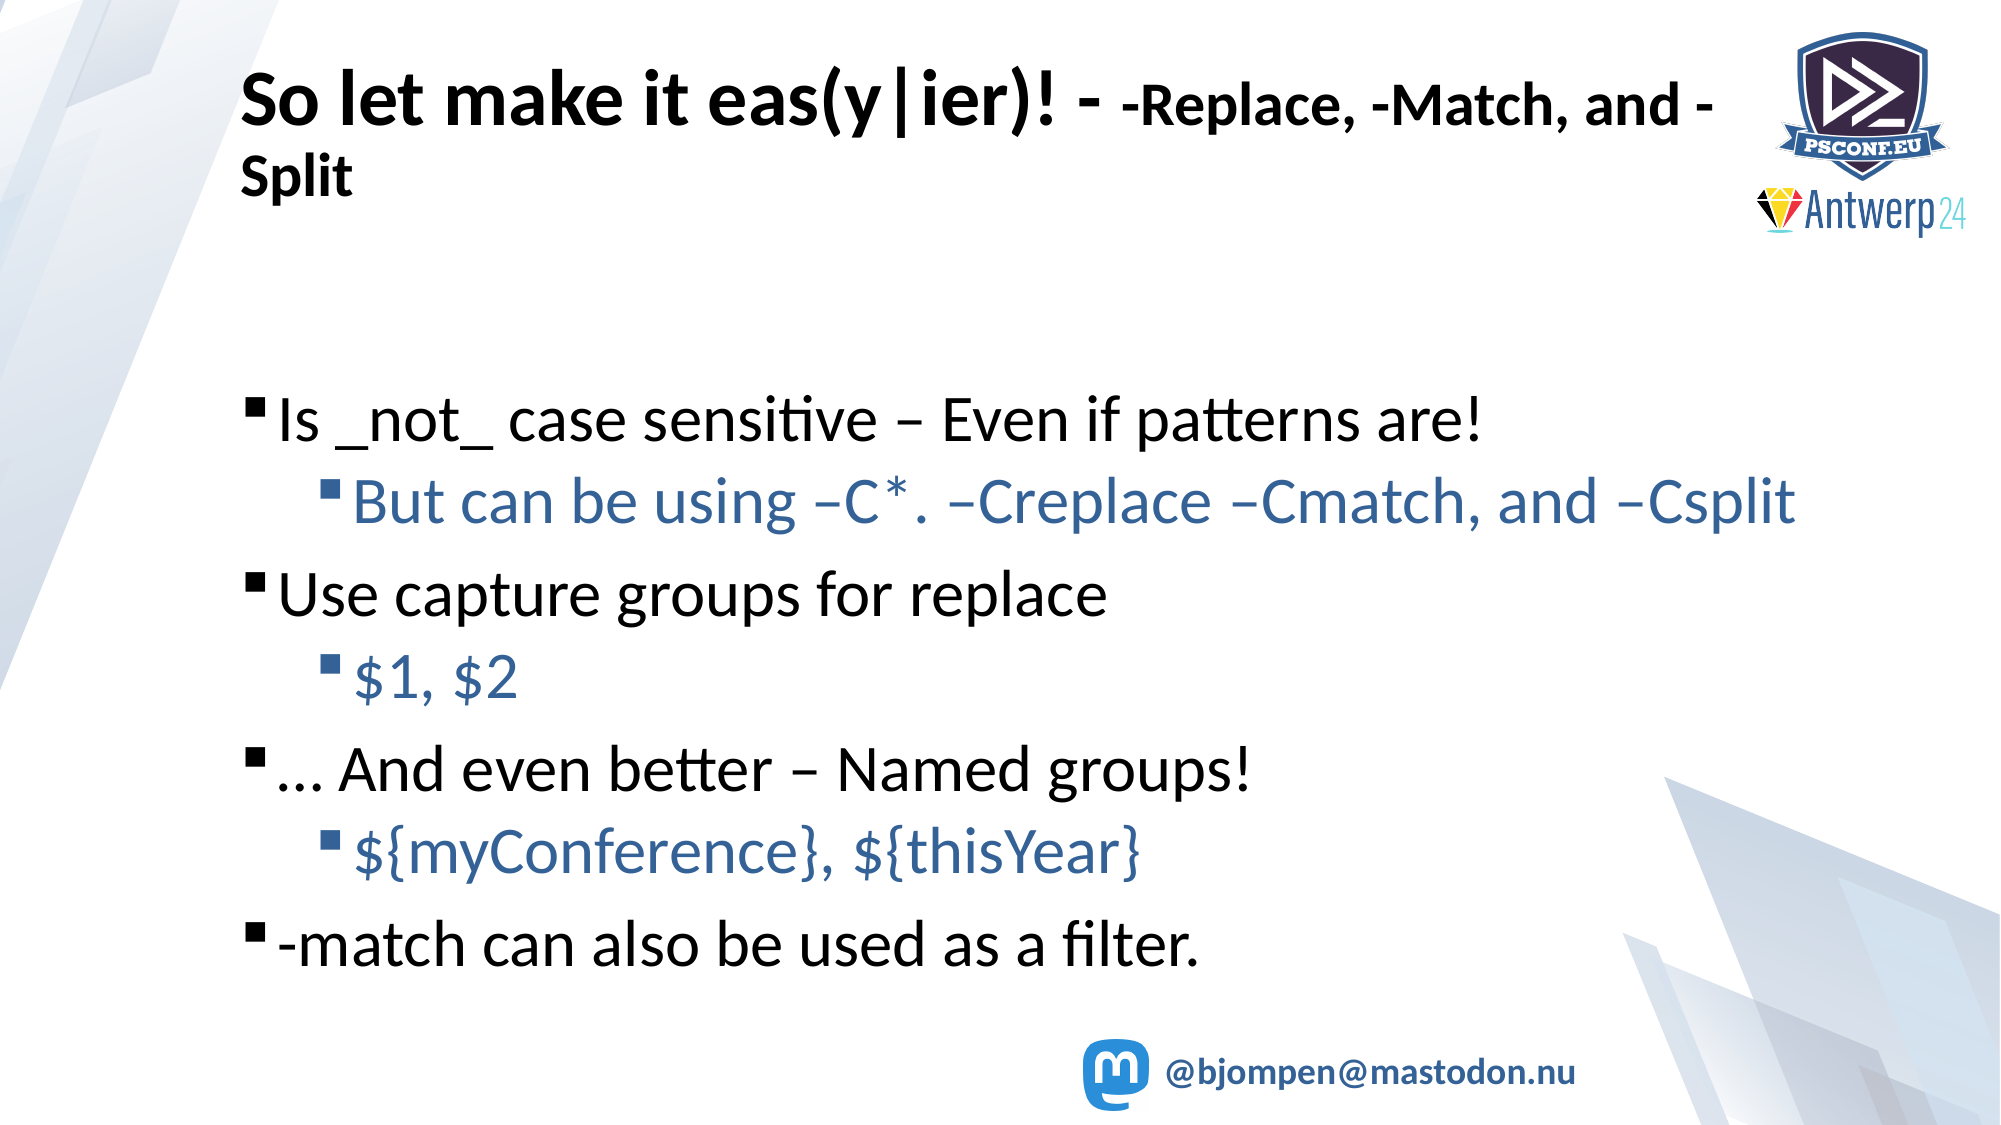

# So let make it eas(y|ier)! - -Replace, -Match, and -Split
Is _not_ case sensitive – Even if patterns are!
But can be using –C*. –Creplace –Cmatch, and –Csplit
Use capture groups for replace
$1, $2
… And even better – Named groups!
${myConference}, ${thisYear}
-match can also be used as a filter.